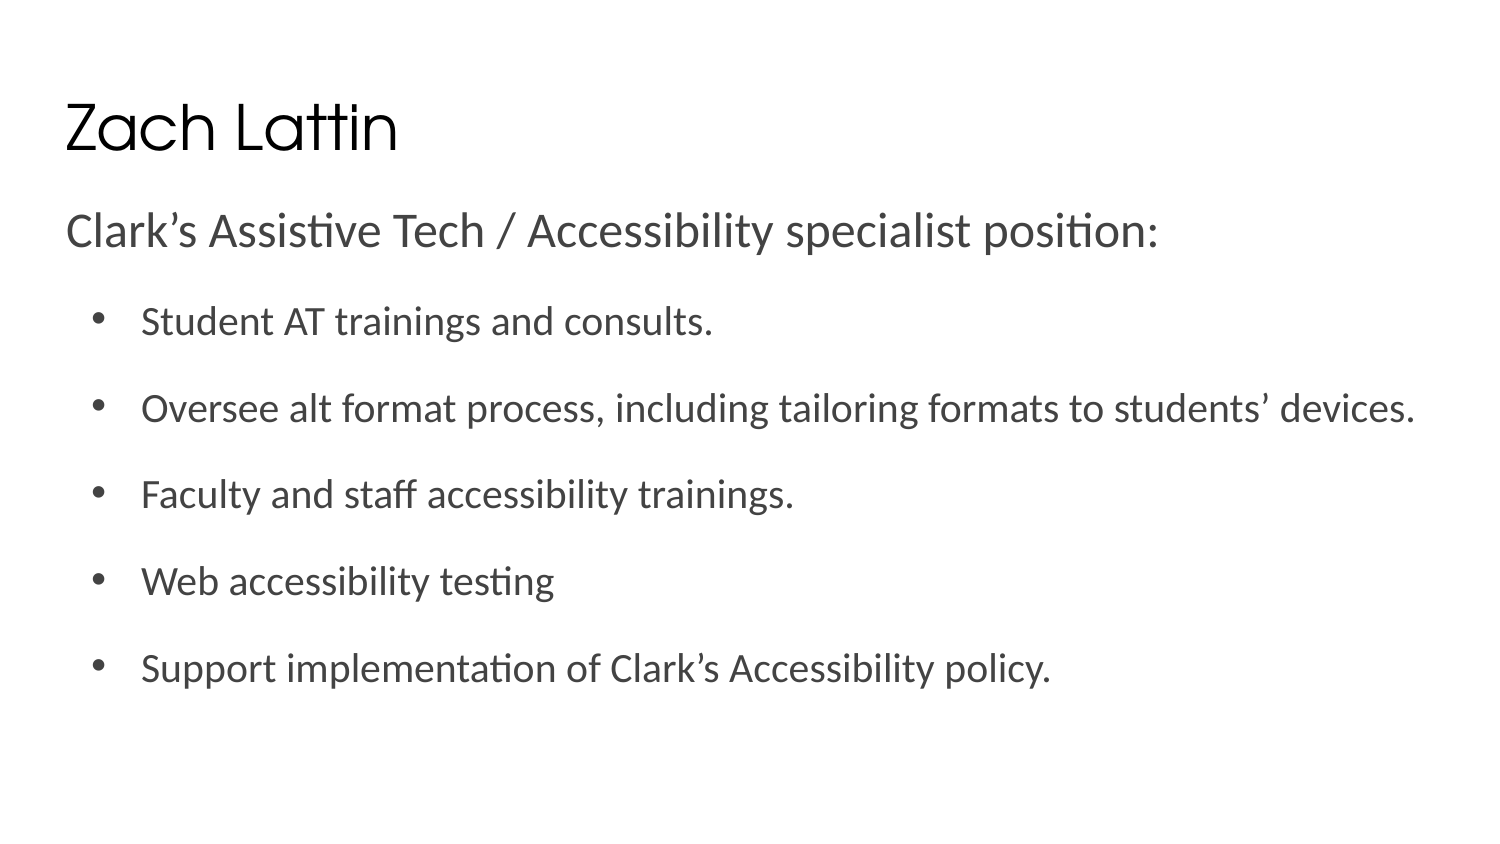

# Zach Lattin
Clark’s Assistive Tech / Accessibility specialist position:
Student AT trainings and consults.
Oversee alt format process, including tailoring formats to students’ devices.
Faculty and staff accessibility trainings.
Web accessibility testing
Support implementation of Clark’s Accessibility policy.